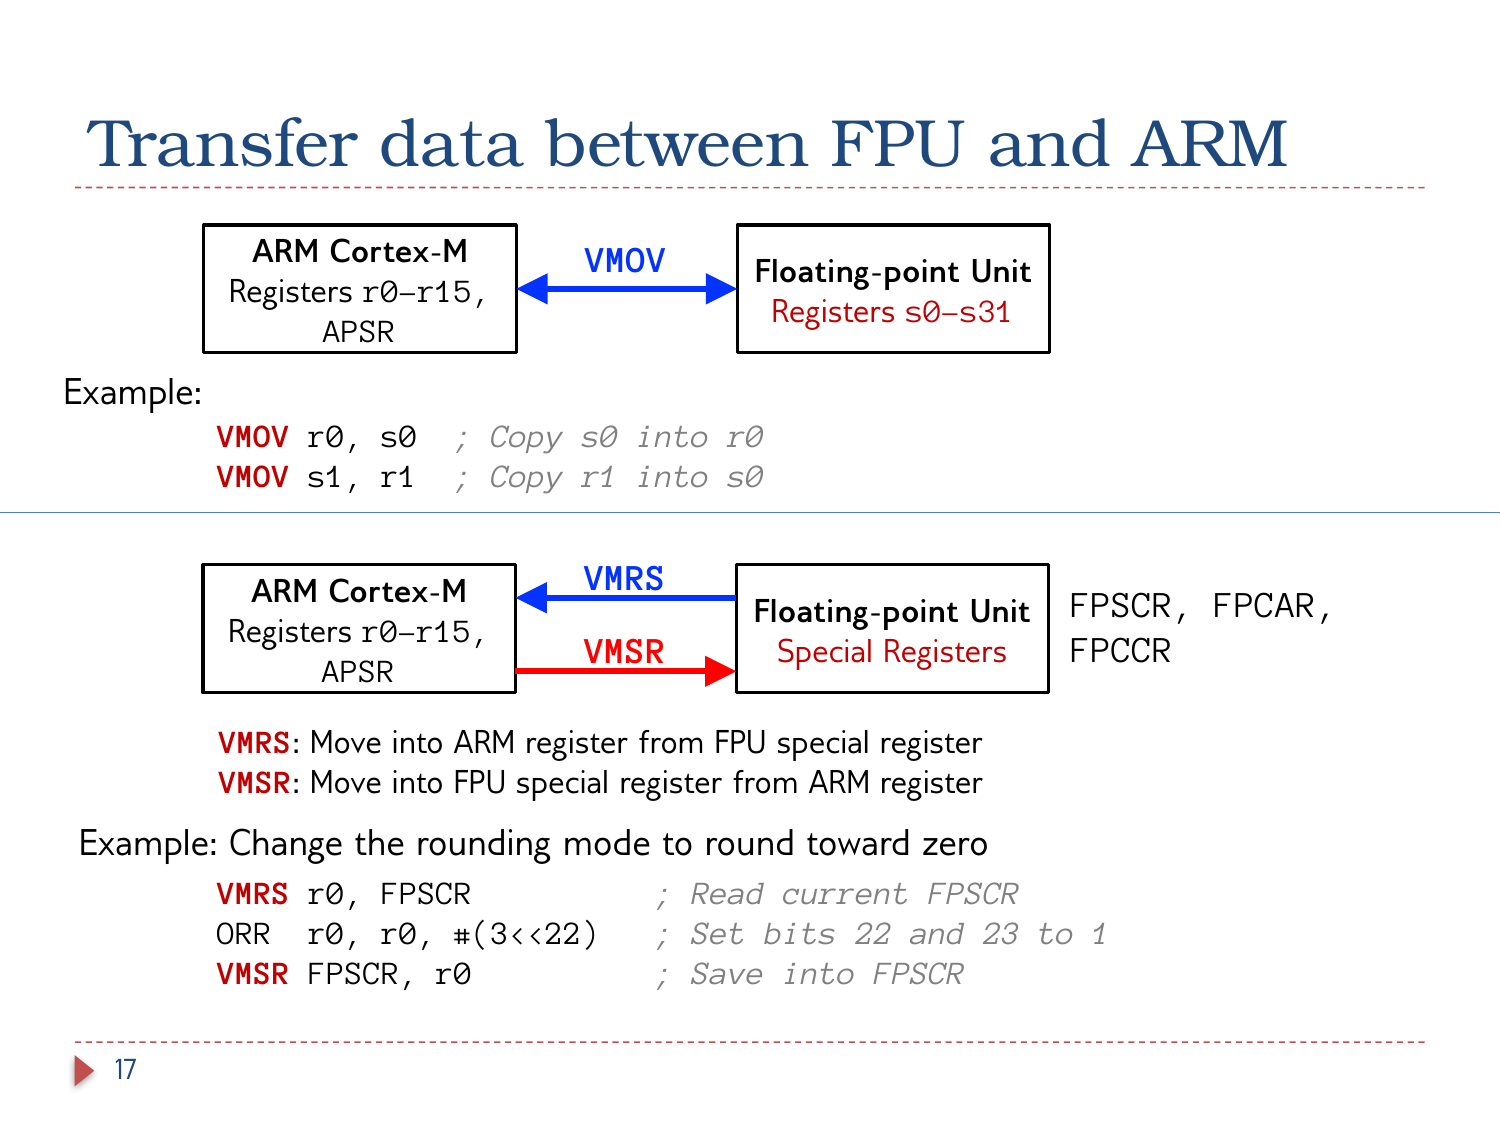

# Transfer data between FPU and ARM
Floating-point Unit
Registers s0–s31
ARM Cortex-M
Registers r0–r15, APSR
VMOV
Example:
VMOV r0, s0  ; Copy s0 into r0
VMOV s1, r1  ; Copy r1 into s0
VMRS
Floating-point Unit
Special Registers
ARM Cortex-M
Registers r0–r15, APSR
FPSCR, FPCAR, FPCCR
VMSR
VMRS: Move into ARM register from FPU special register
VMSR: Move into FPU special register from ARM register
Example: Change the rounding mode to round toward zero
VMRS r0, FPSCR          ; Read current FPSCR
ORR  r0, r0, #(3<<22)   ; Set bits 22 and 23 to 1
VMSR FPSCR, r0          ; Save into FPSCR
17